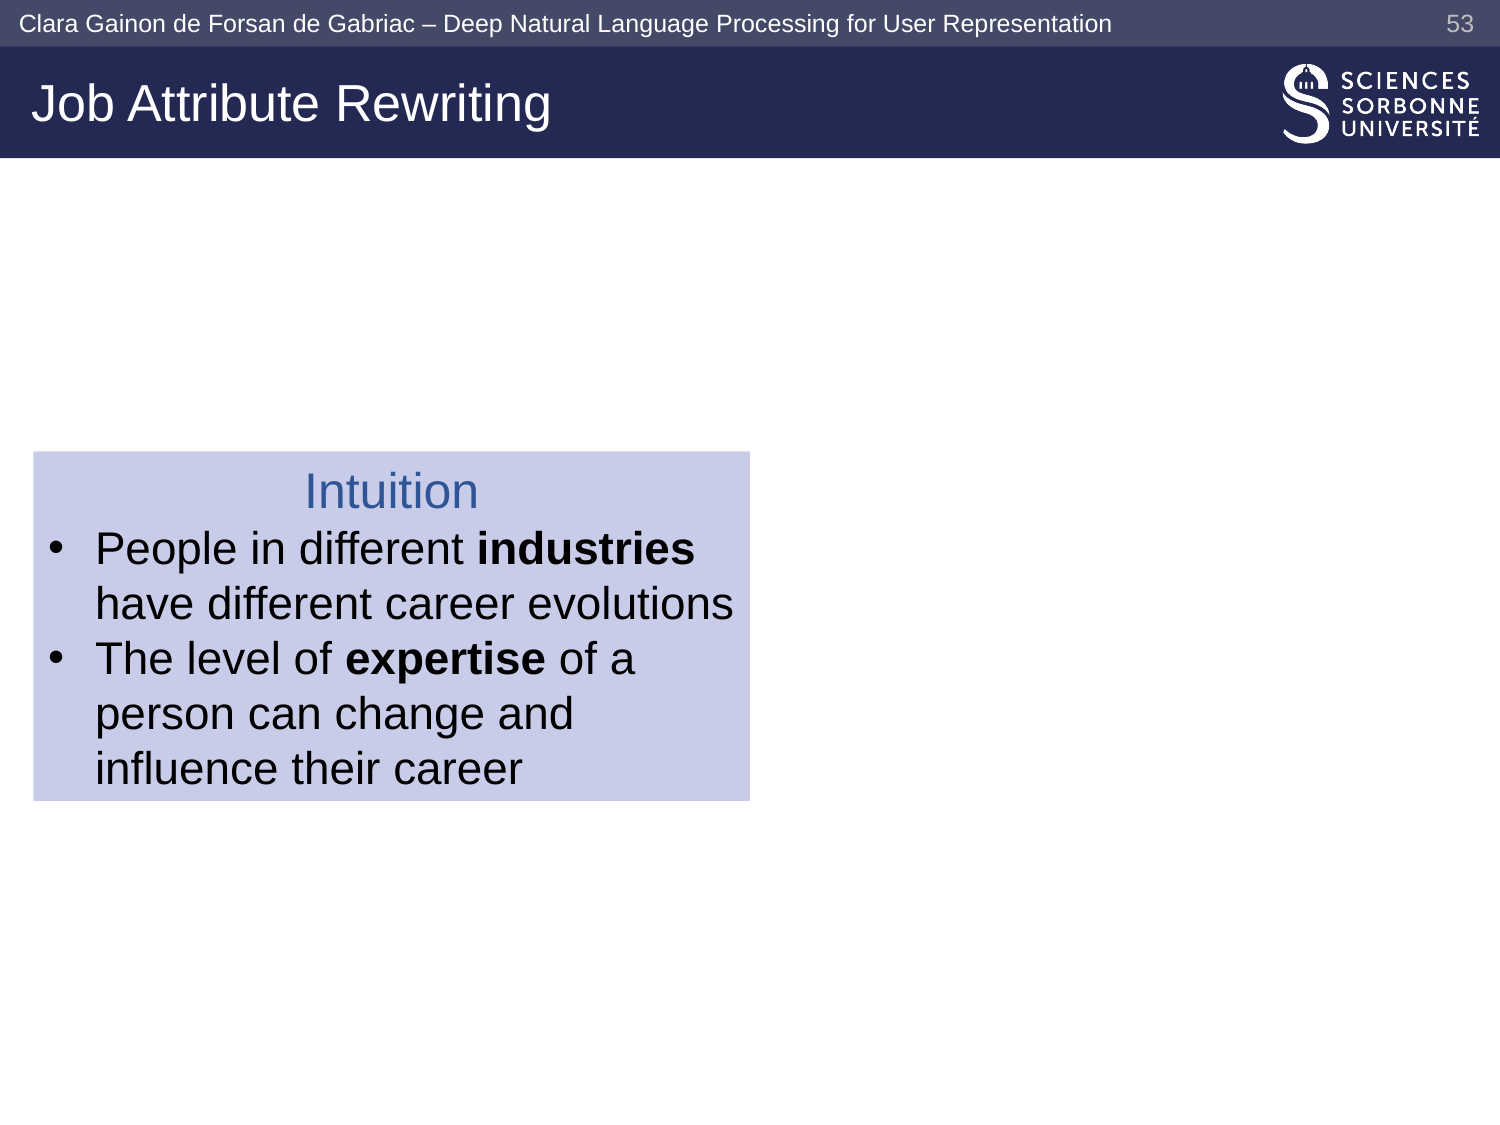

53
# Job Attribute Rewriting
Intuition
People in different industries have different career evolutions
The level of expertise of a person can change and influence their career